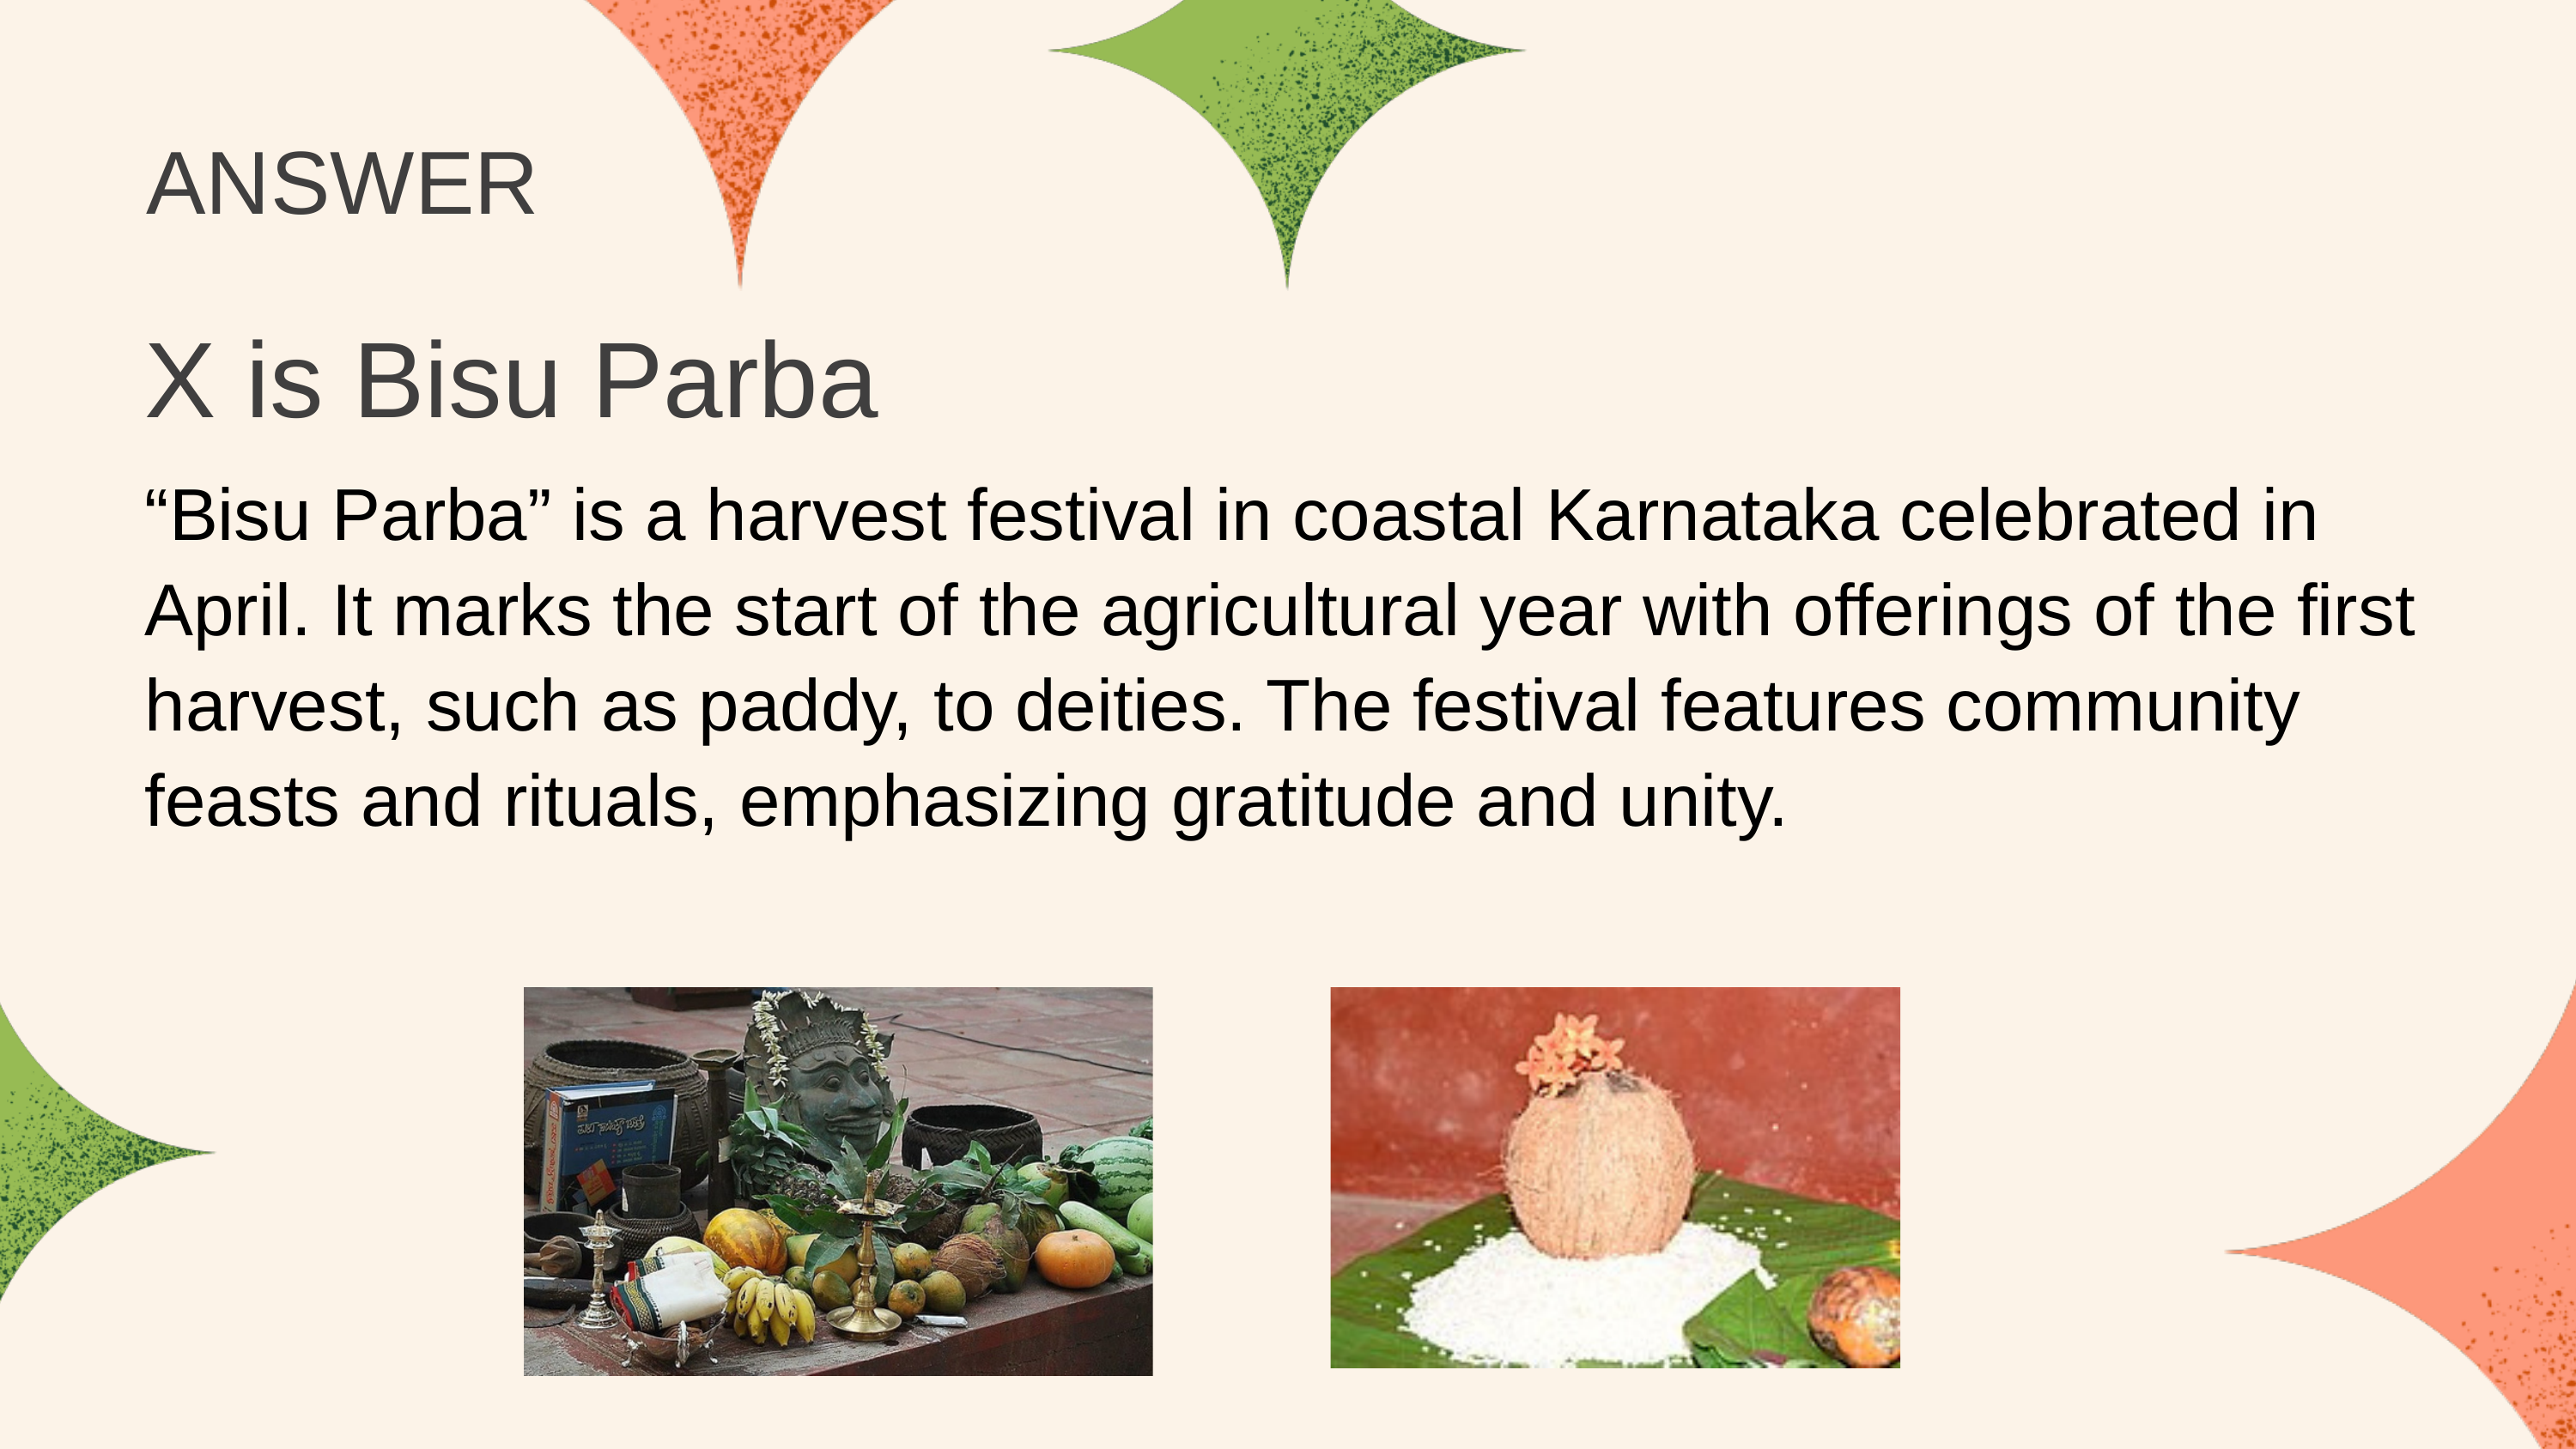

ANSWER
X is Bisu Parba
“Bisu Parba” is a harvest festival in coastal Karnataka celebrated in April. It marks the start of the agricultural year with offerings of the first harvest, such as paddy, to deities. The festival features community feasts and rituals, emphasizing gratitude and unity.